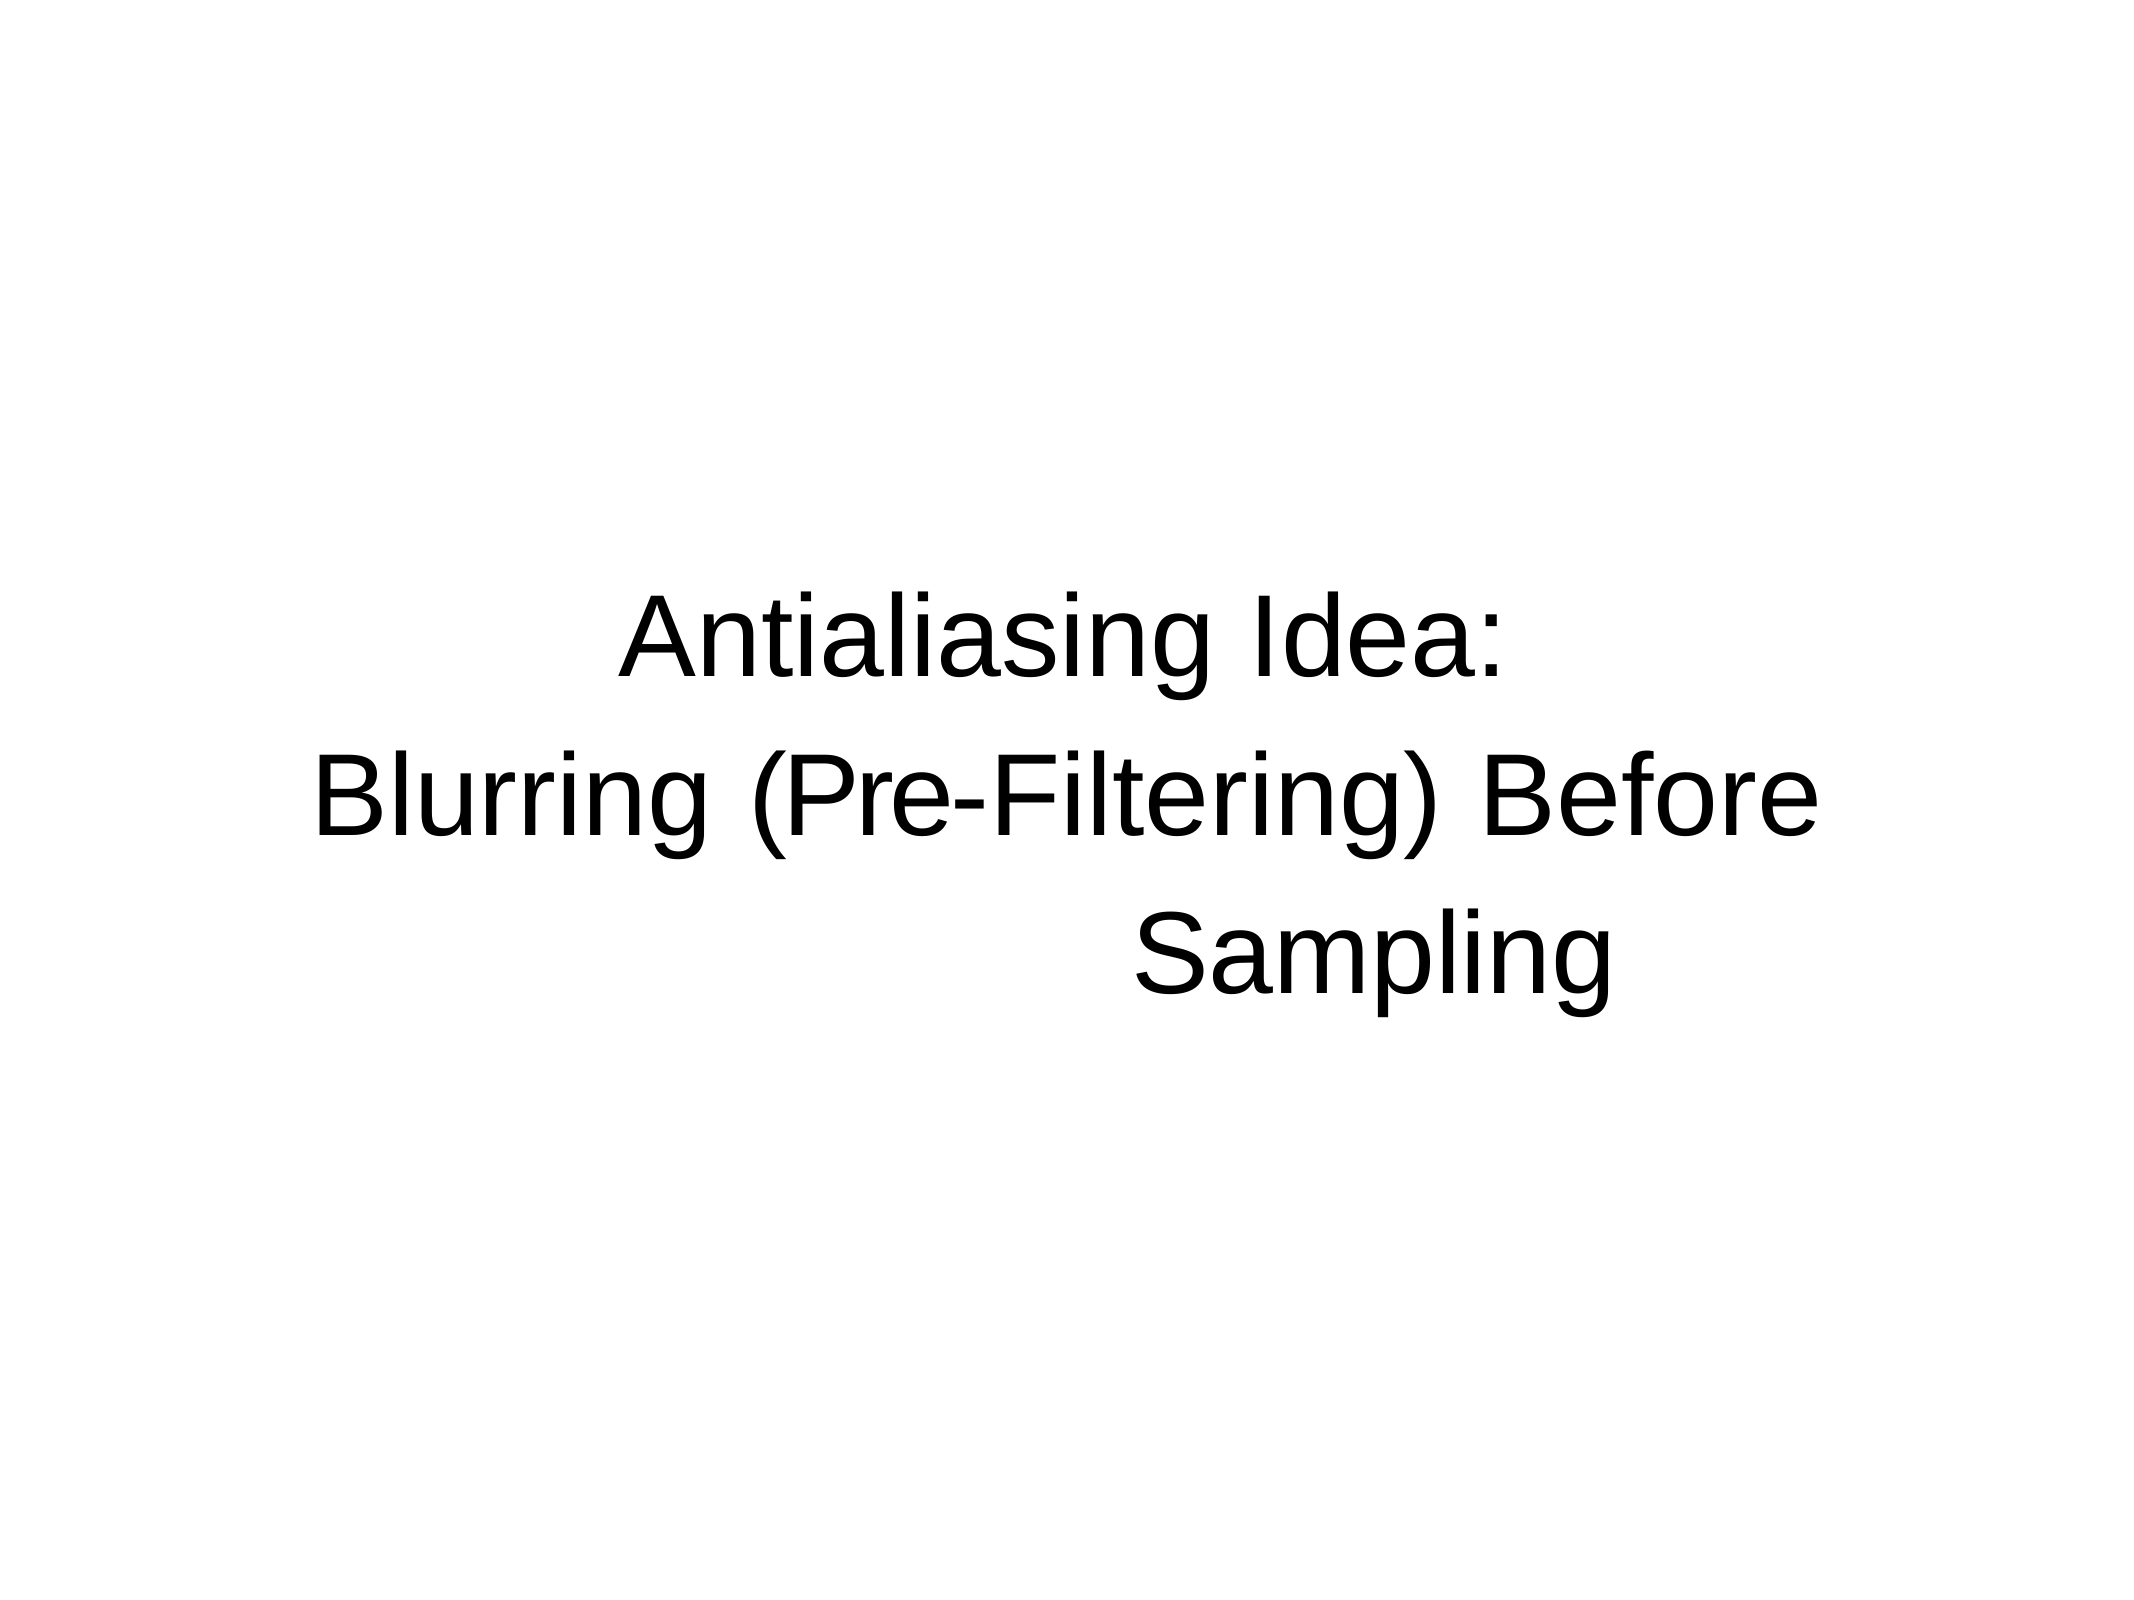

# Antialiasing Idea: Blurring (Pre-Filtering) Before
Sampling